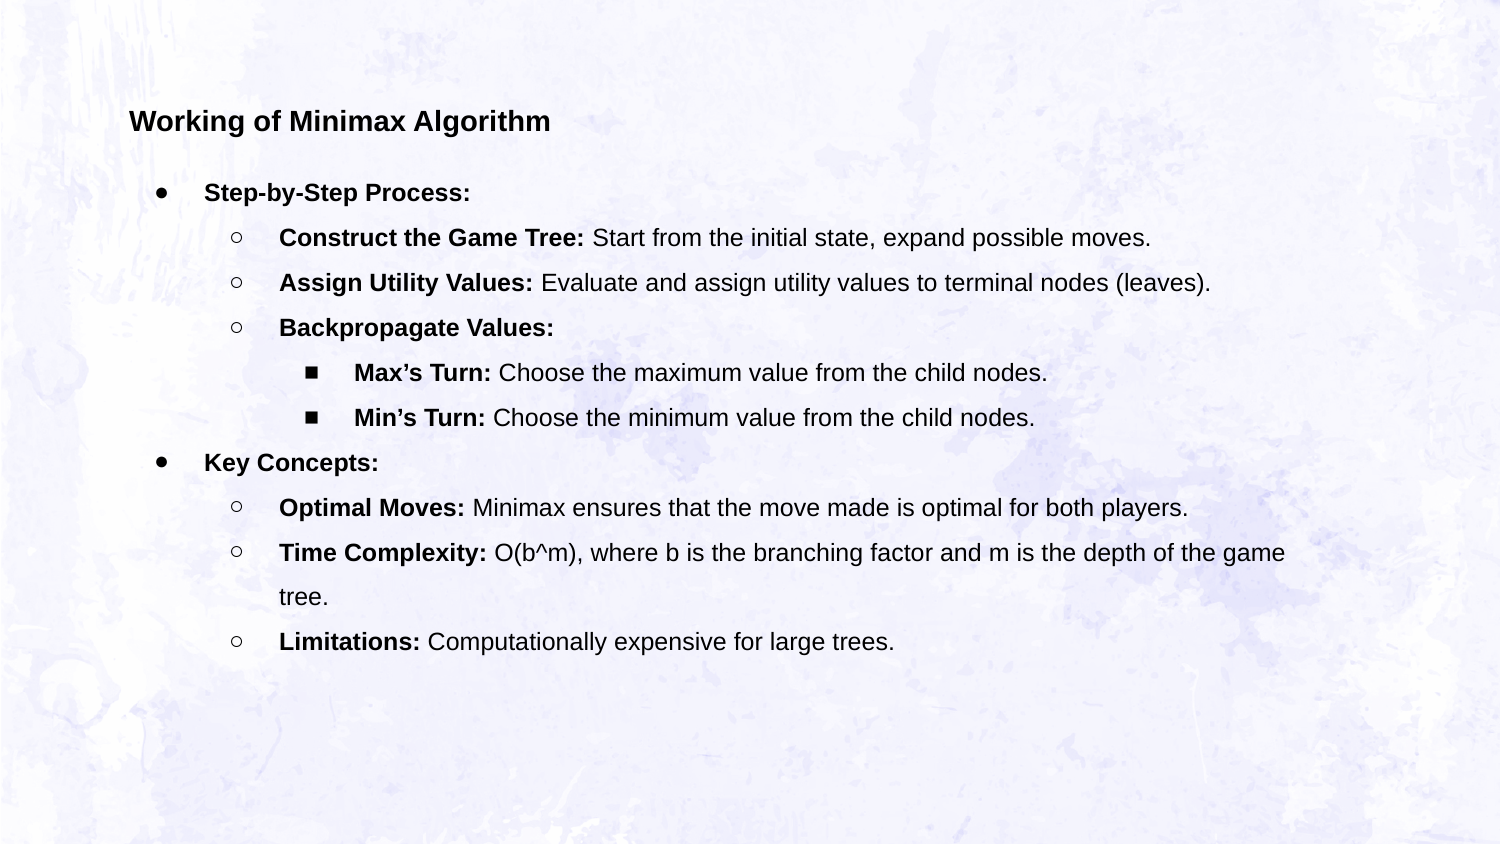

Working of Minimax Algorithm
Step-by-Step Process:
Construct the Game Tree: Start from the initial state, expand possible moves.
Assign Utility Values: Evaluate and assign utility values to terminal nodes (leaves).
Backpropagate Values:
Max’s Turn: Choose the maximum value from the child nodes.
Min’s Turn: Choose the minimum value from the child nodes.
Key Concepts:
Optimal Moves: Minimax ensures that the move made is optimal for both players.
Time Complexity: O(b^m), where b is the branching factor and m is the depth of the game tree.
Limitations: Computationally expensive for large trees.